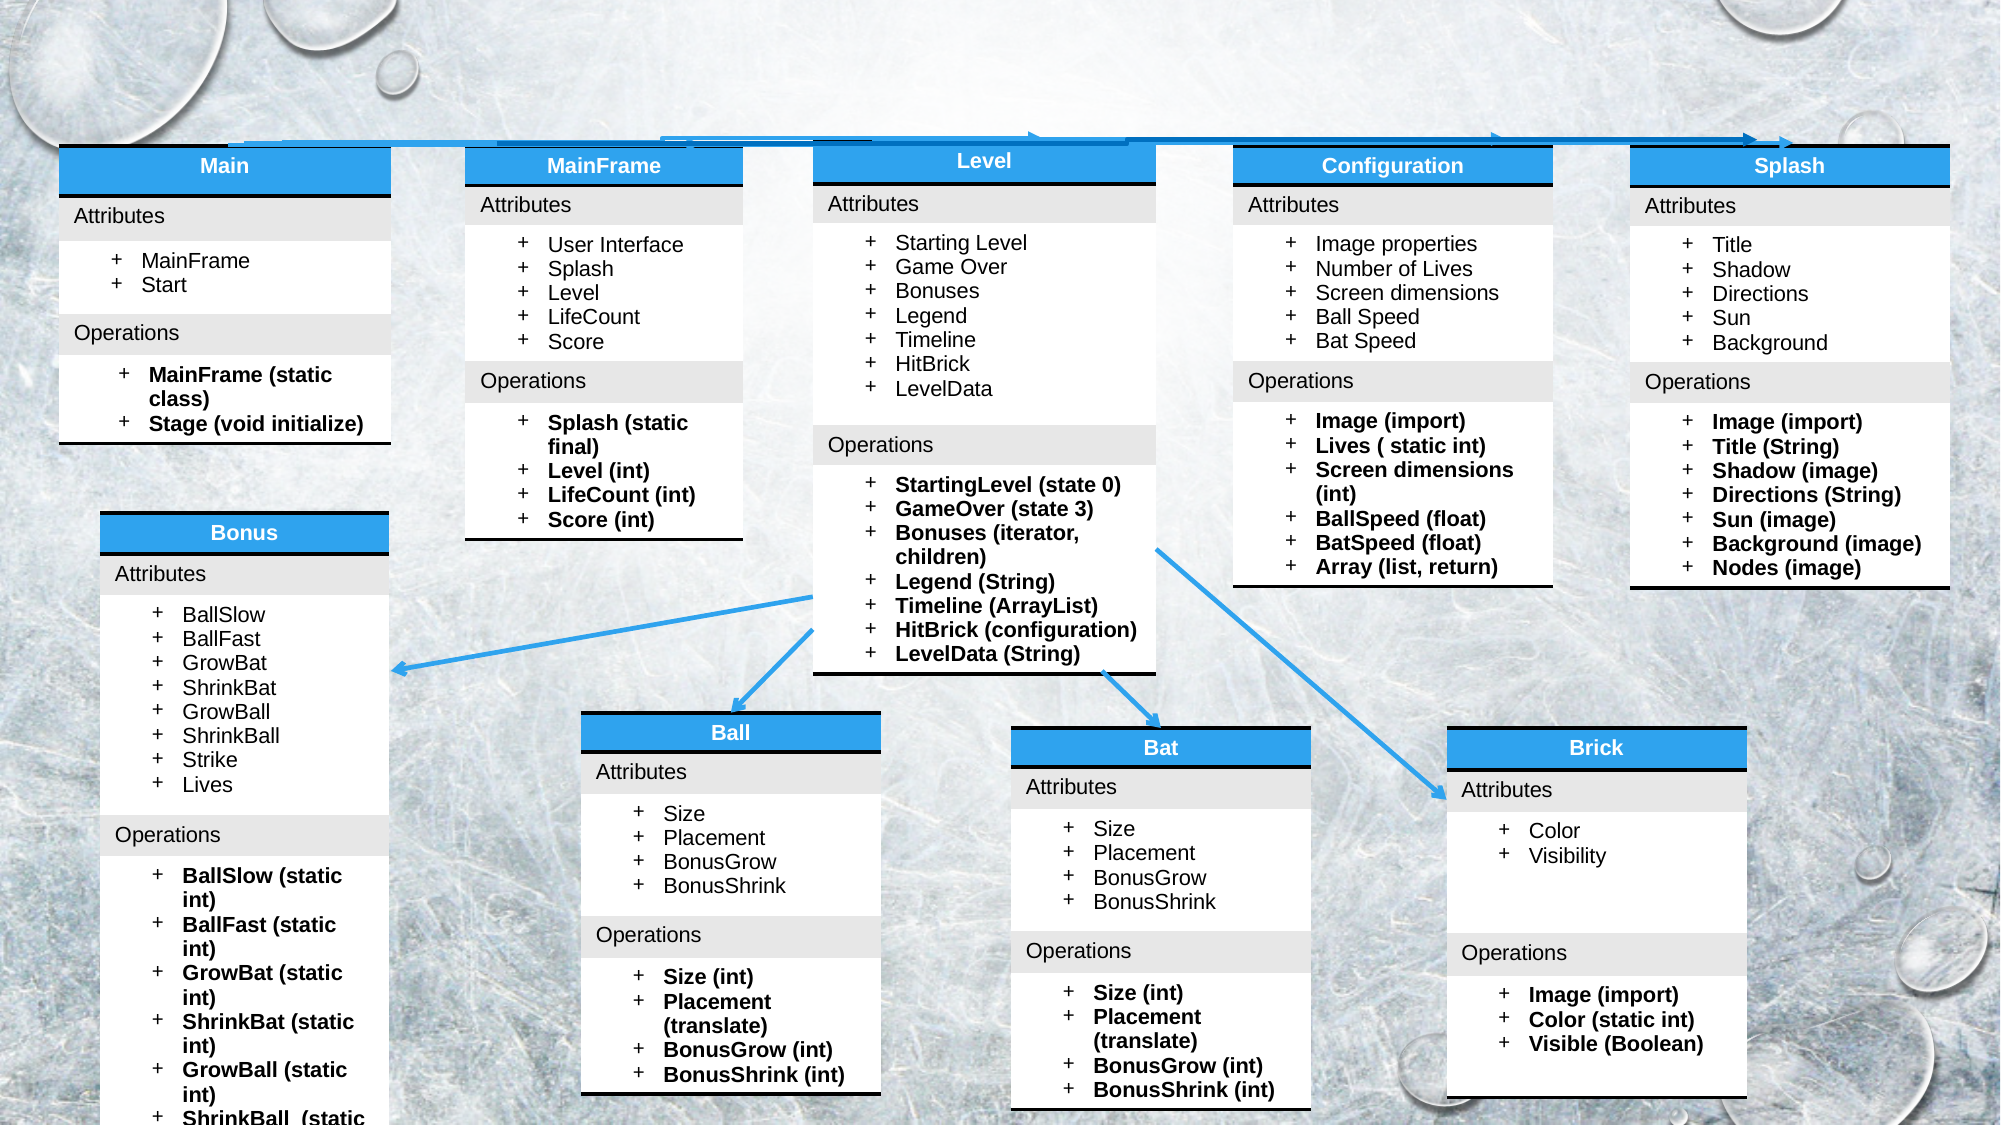

| Level |
| --- |
| Attributes |
| Starting Level Game Over Bonuses Legend Timeline HitBrick LevelData |
| Operations |
| StartingLevel (state 0) GameOver (state 3) Bonuses (iterator, children) Legend (String) Timeline (ArrayList) HitBrick (configuration) LevelData (String) |
| Main |
| --- |
| Attributes |
| MainFrame Start |
| Operations |
| MainFrame (static class) Stage (void initialize) |
| Configuration |
| --- |
| Attributes |
| Image properties Number of Lives Screen dimensions Ball Speed Bat Speed |
| Operations |
| Image (import) Lives ( static int) Screen dimensions (int) BallSpeed (float) BatSpeed (float) Array (list, return) |
| Splash |
| --- |
| Attributes |
| Title Shadow Directions Sun Background |
| Operations |
| Image (import) Title (String) Shadow (image) Directions (String) Sun (image) Background (image) Nodes (image) |
| MainFrame |
| --- |
| Attributes |
| User Interface Splash Level LifeCount Score |
| Operations |
| Splash (static final) Level (int) LifeCount (int) Score (int) |
| Bonus |
| --- |
| Attributes |
| BallSlow BallFast GrowBat ShrinkBat GrowBall ShrinkBall Strike Lives |
| Operations |
| BallSlow (static int) BallFast (static int) GrowBat (static int) ShrinkBat (static int) GrowBall (static int) ShrinkBall (static int) Strike (static int) Lives (static int) |
| Ball |
| --- |
| Attributes |
| Size Placement BonusGrow BonusShrink |
| Operations |
| Size (int) Placement (translate) BonusGrow (int) BonusShrink (int) |
| Bat |
| --- |
| Attributes |
| Size Placement BonusGrow BonusShrink |
| Operations |
| Size (int) Placement (translate) BonusGrow (int) BonusShrink (int) |
| Brick |
| --- |
| Attributes |
| Color Visibility |
| Operations |
| Image (import) Color (static int) Visible (Boolean) |